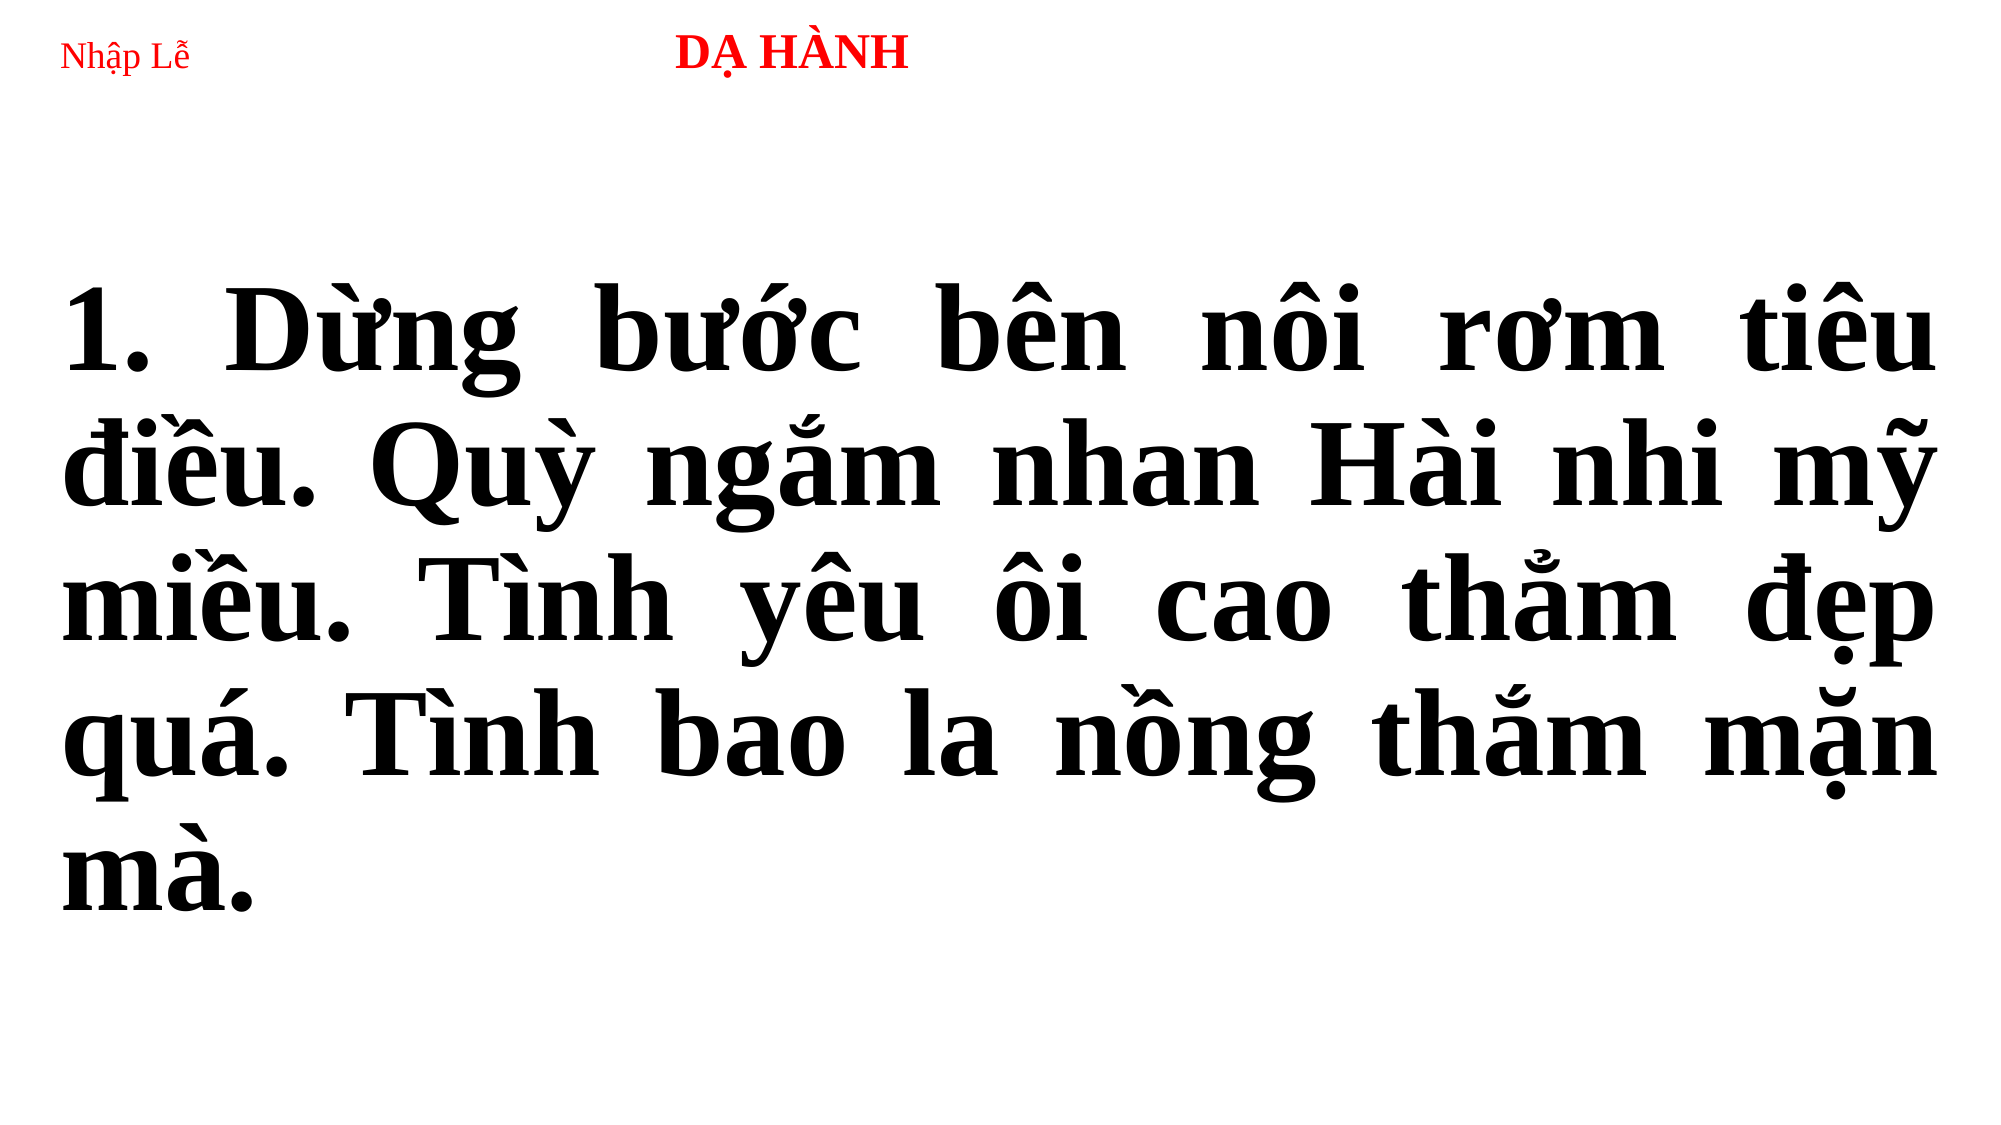

# Nhập Lễ                                                   DẠ HÀNH
1. Dừng bước bên nôi rơm tiêu điều. Quỳ ngắm nhan Hài nhi mỹ miều. Tình yêu ôi cao thẳm đẹp quá. Tình bao la nồng thắm mặn mà.